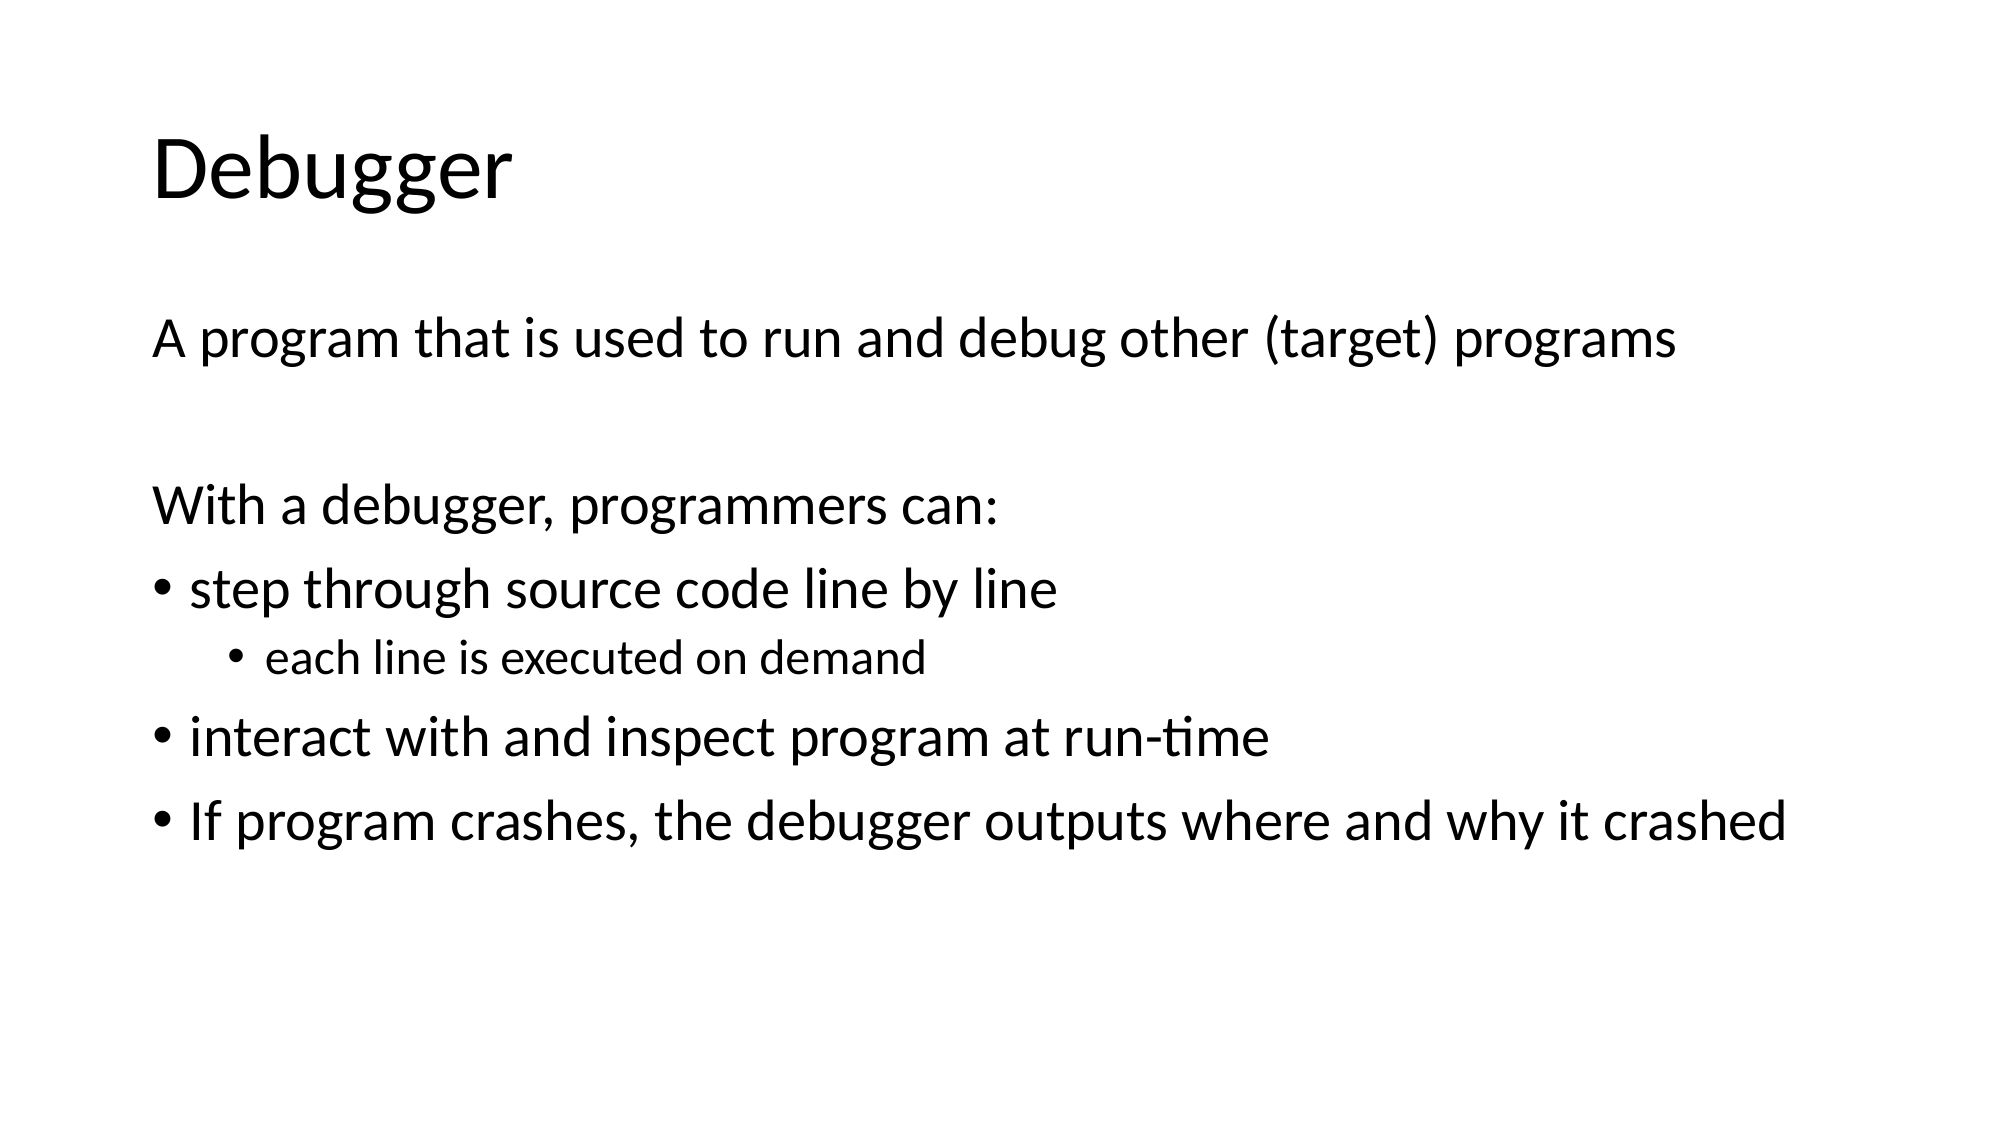

# Debugger
A program that is used to run and debug other (target) programs

With a debugger, programmers can:
step through source code line by line
each line is executed on demand
interact with and inspect program at run-time
If program crashes, the debugger outputs where and why it crashed